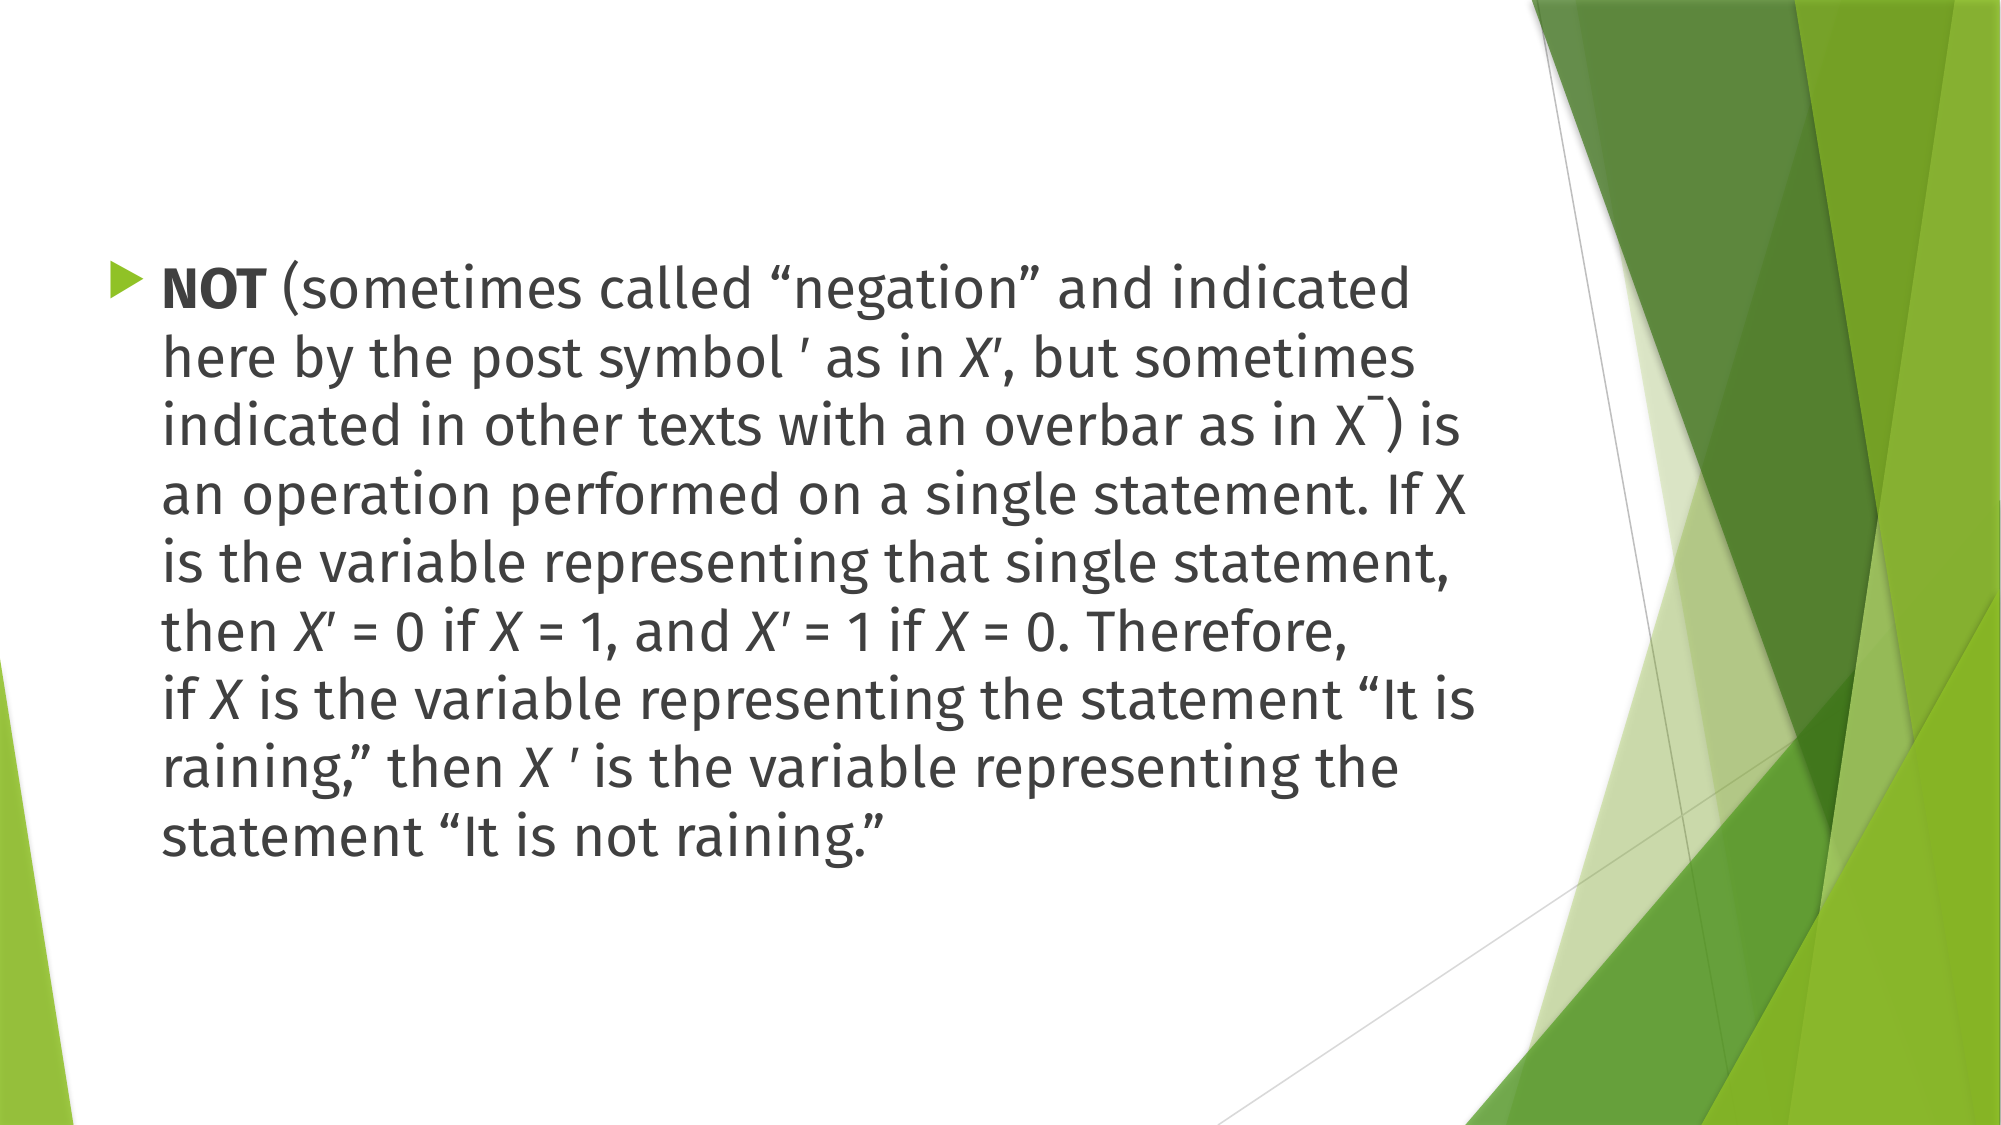

NOT (sometimes called “negation” and indicated here by the post symbol ′ as in X′, but sometimes indicated in other texts with an overbar as in X¯) is an operation performed on a single statement. If X is the variable representing that single statement, then X′ = 0 if X = 1, and X′ = 1 if X = 0. Therefore, if X is the variable representing the statement “It is raining,” then X ′ is the variable representing the statement “It is not raining.”